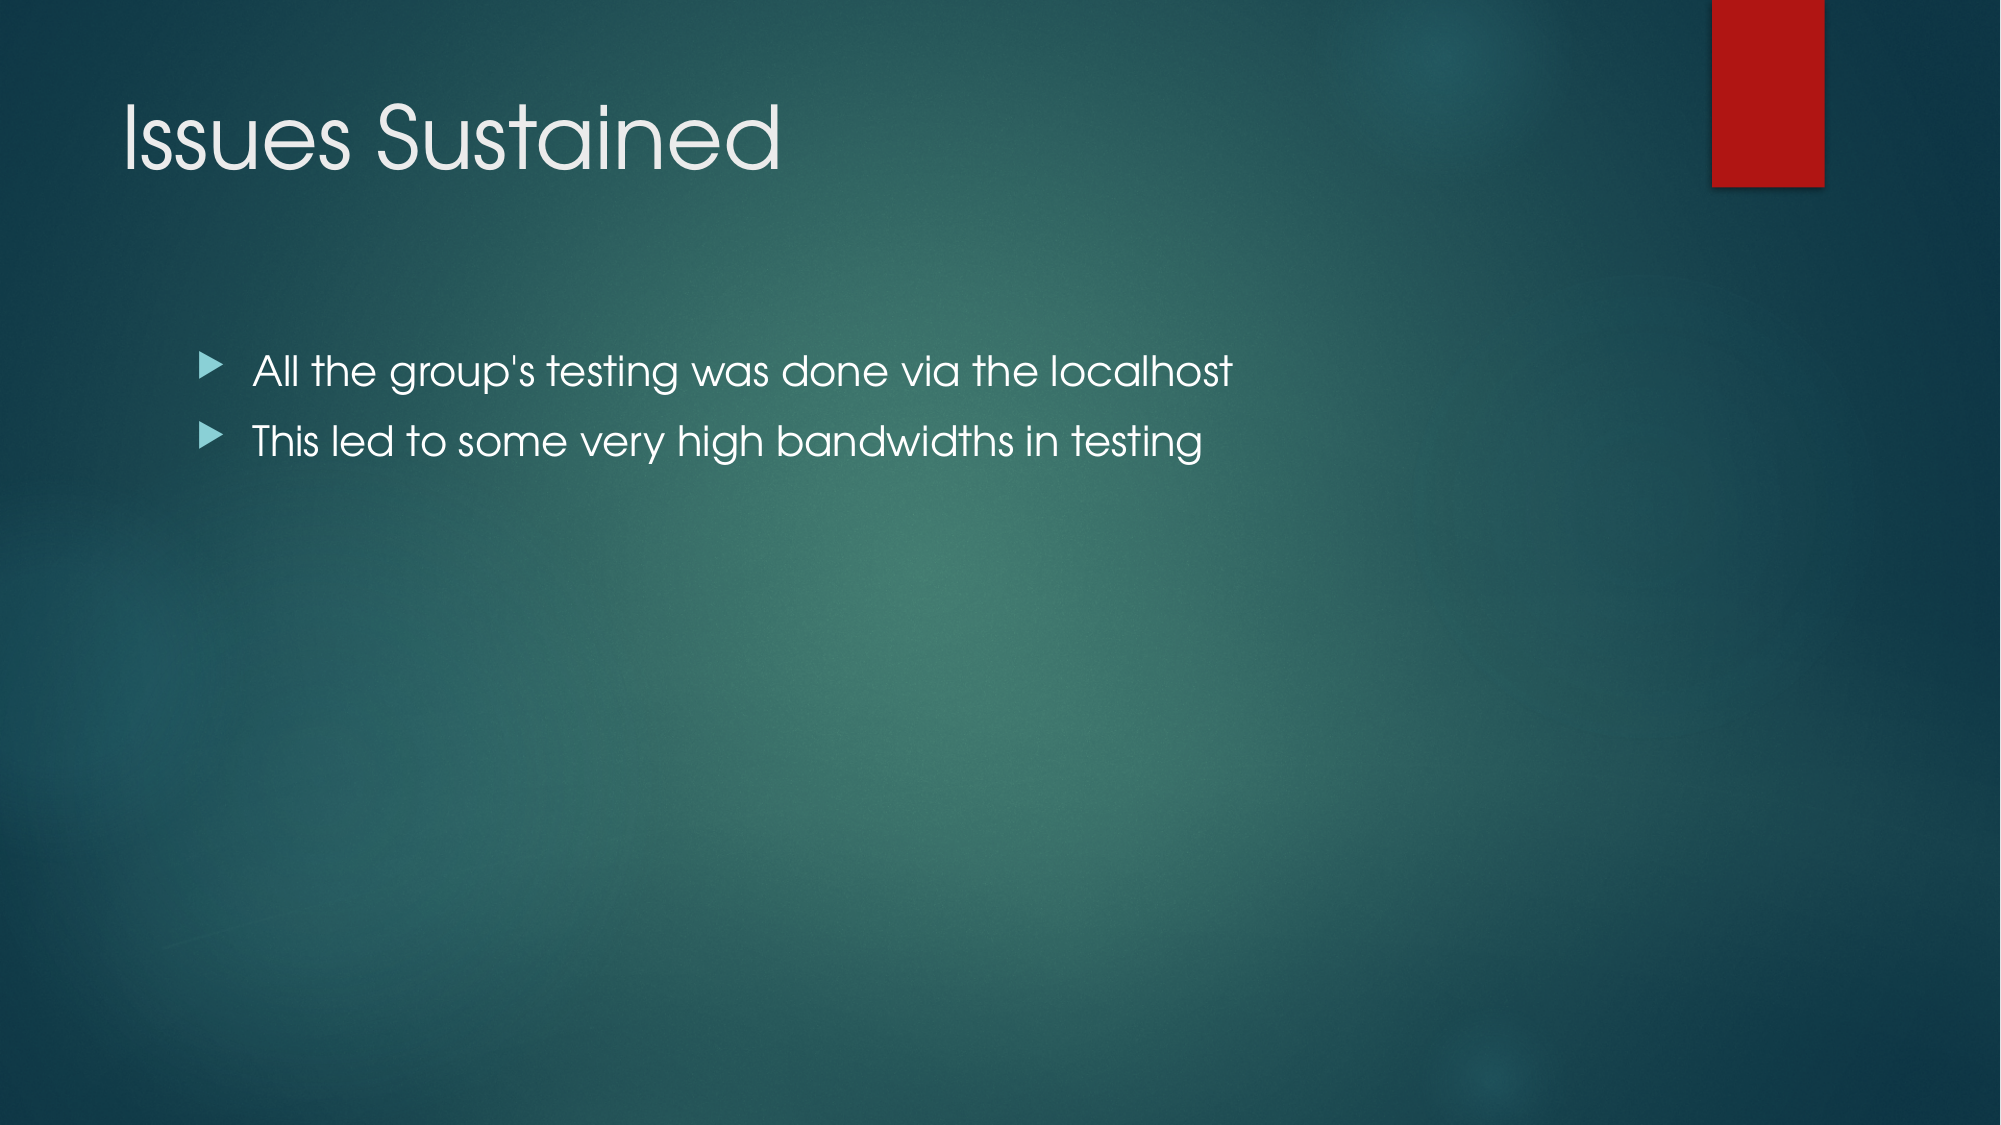

# Issues Sustained
All the group's testing was done via the localhost
This led to some very high bandwidths in testing